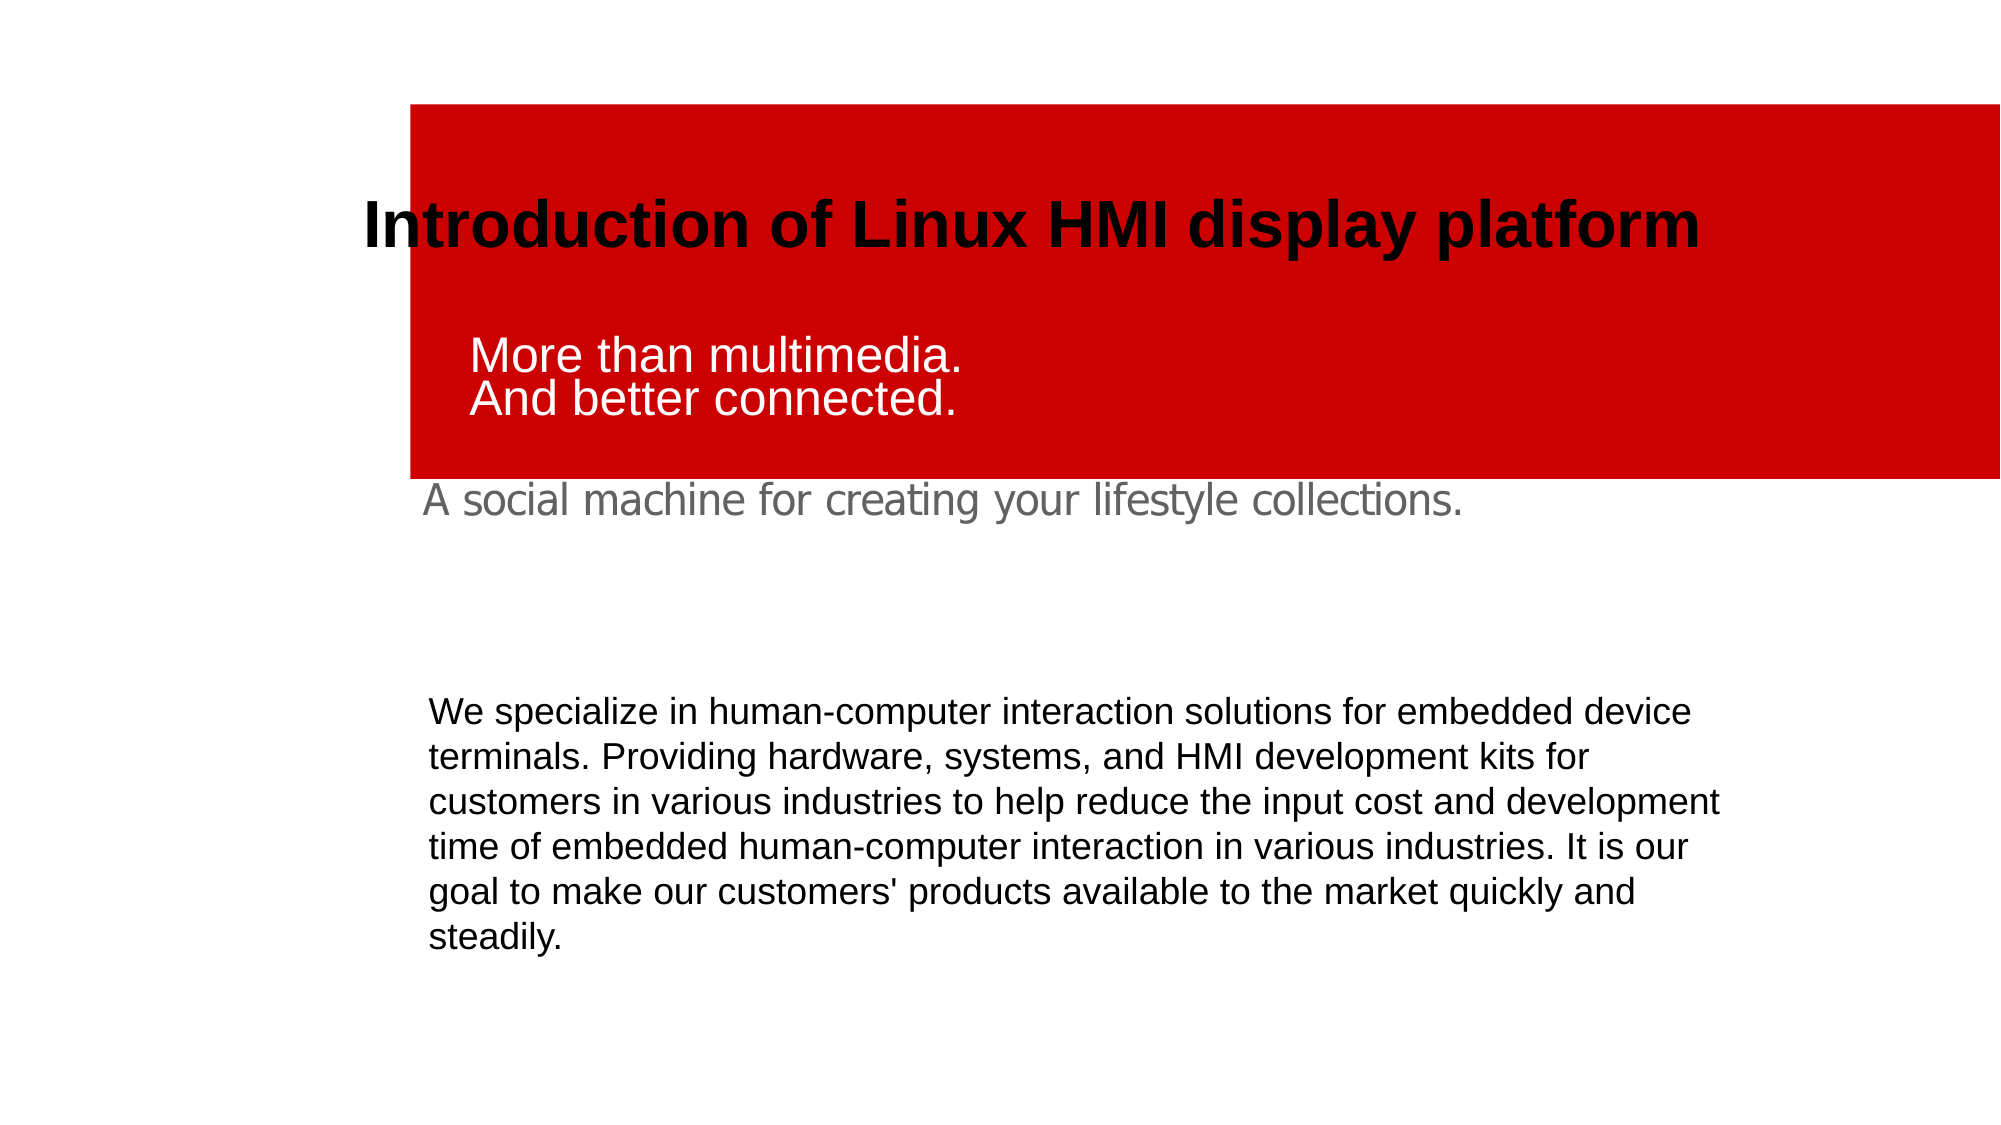

Introduction of Linux HMI display platform
More than multimedia.
And better connected.
A social machine for creating your lifestyle collections.
We specialize in human-computer interaction solutions for embedded device terminals. Providing hardware, systems, and HMI development kits for customers in various industries to help reduce the input cost and development time of embedded human-computer interaction in various industries. It is our goal to make our customers' products available to the market quickly and steadily.